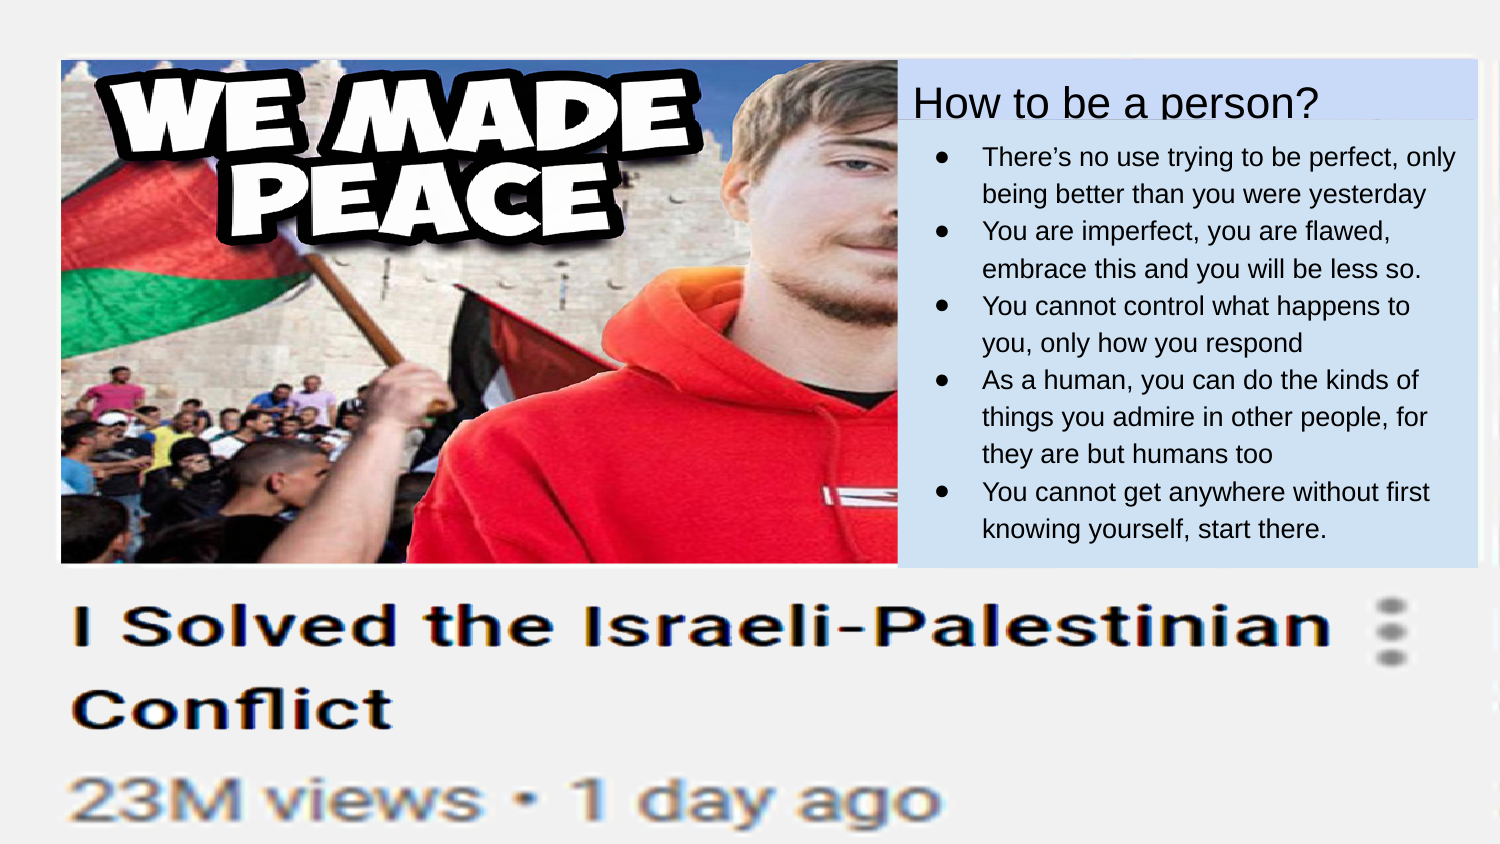

# How to be a person?
There’s no use trying to be perfect, only being better than you were yesterday
You are imperfect, you are flawed, embrace this and you will be less so.
You cannot control what happens to you, only how you respond
As a human, you can do the kinds of things you admire in other people, for they are but humans too
You cannot get anywhere without first knowing yourself, start there.